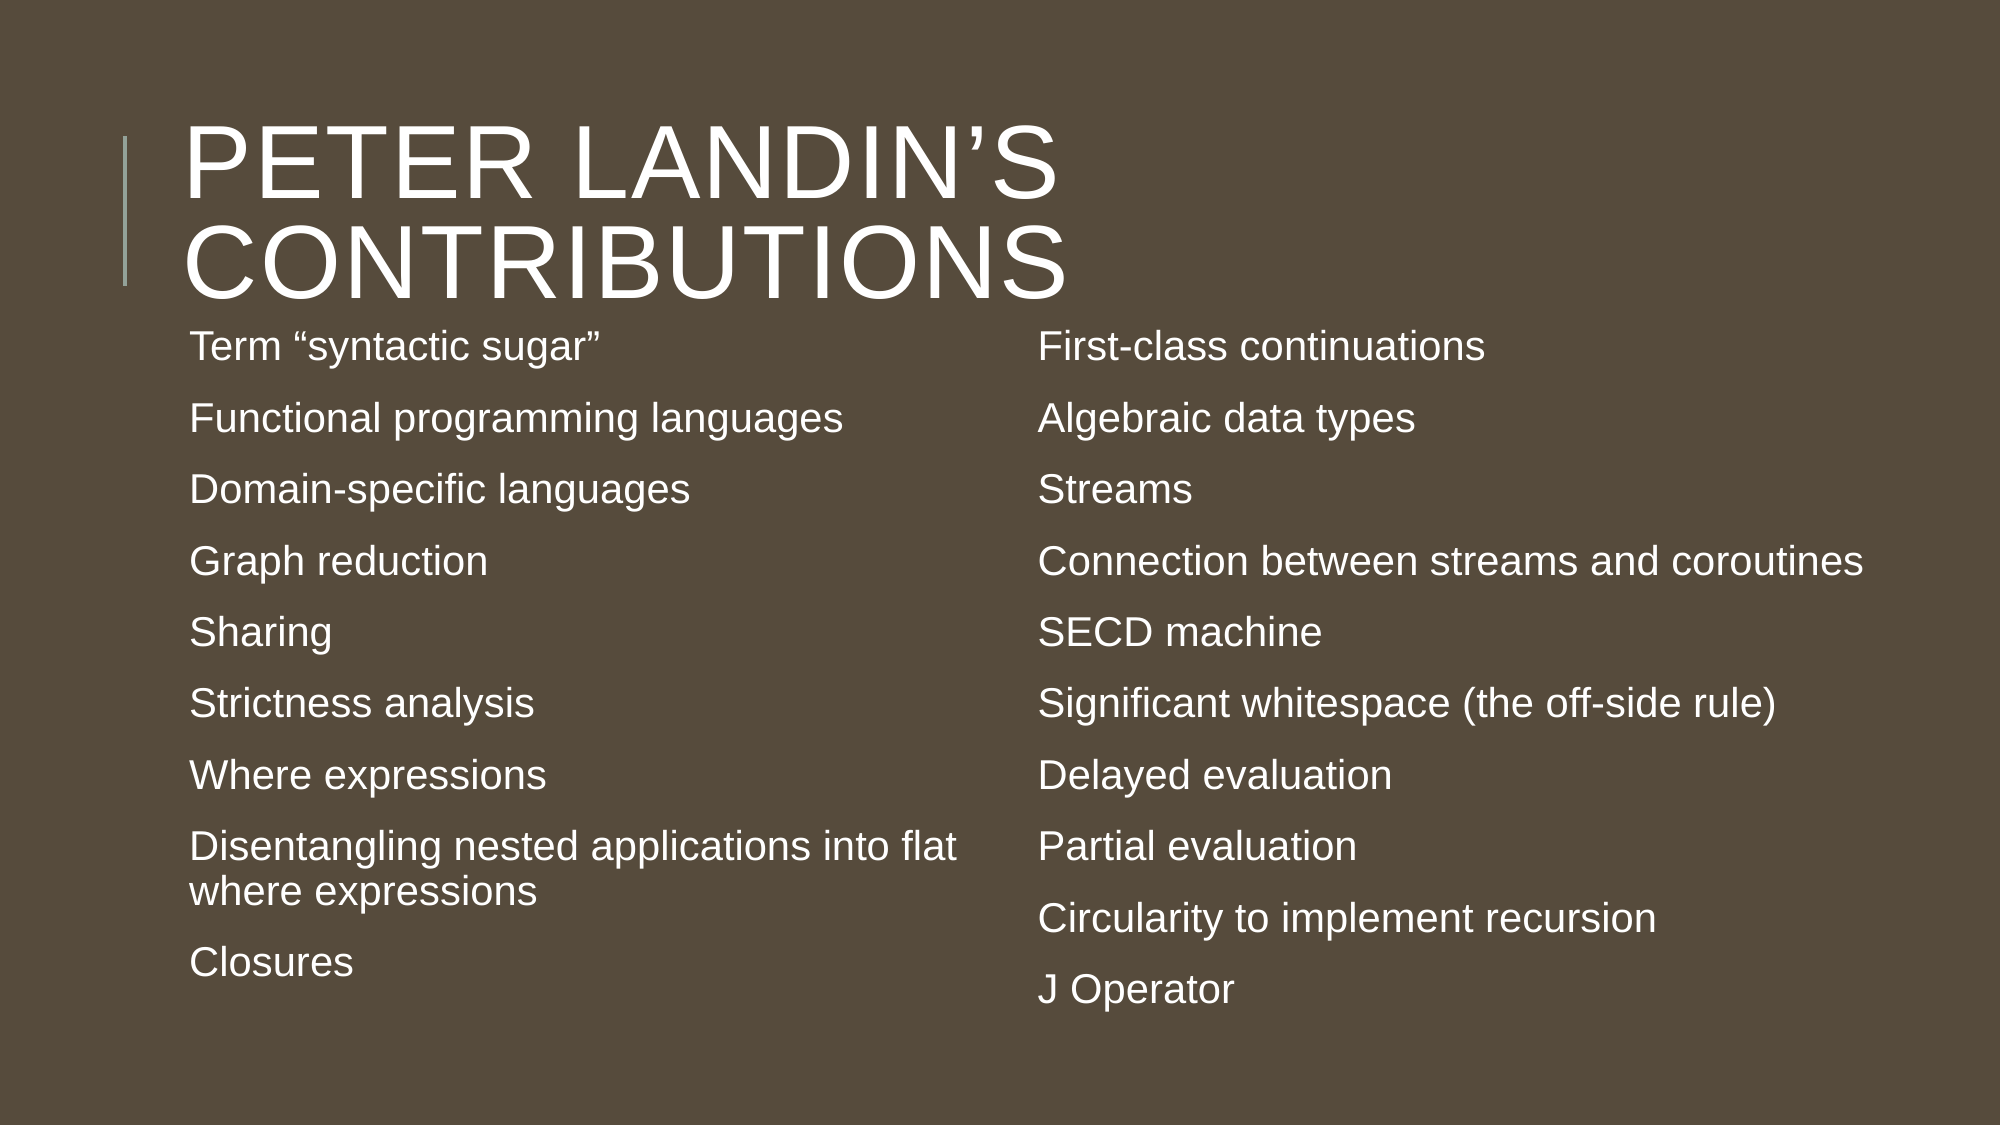

# Peter Landin’s Contributions
Term “syntactic sugar”
Functional programming languages
Domain-specific languages
Graph reduction
Sharing
Strictness analysis
Where expressions
Disentangling nested applications into flat where expressions
Closures
First-class continuations
Algebraic data types
Streams
Connection between streams and coroutines
SECD machine
Significant whitespace (the off-side rule)
Delayed evaluation
Partial evaluation
Circularity to implement recursion
J Operator